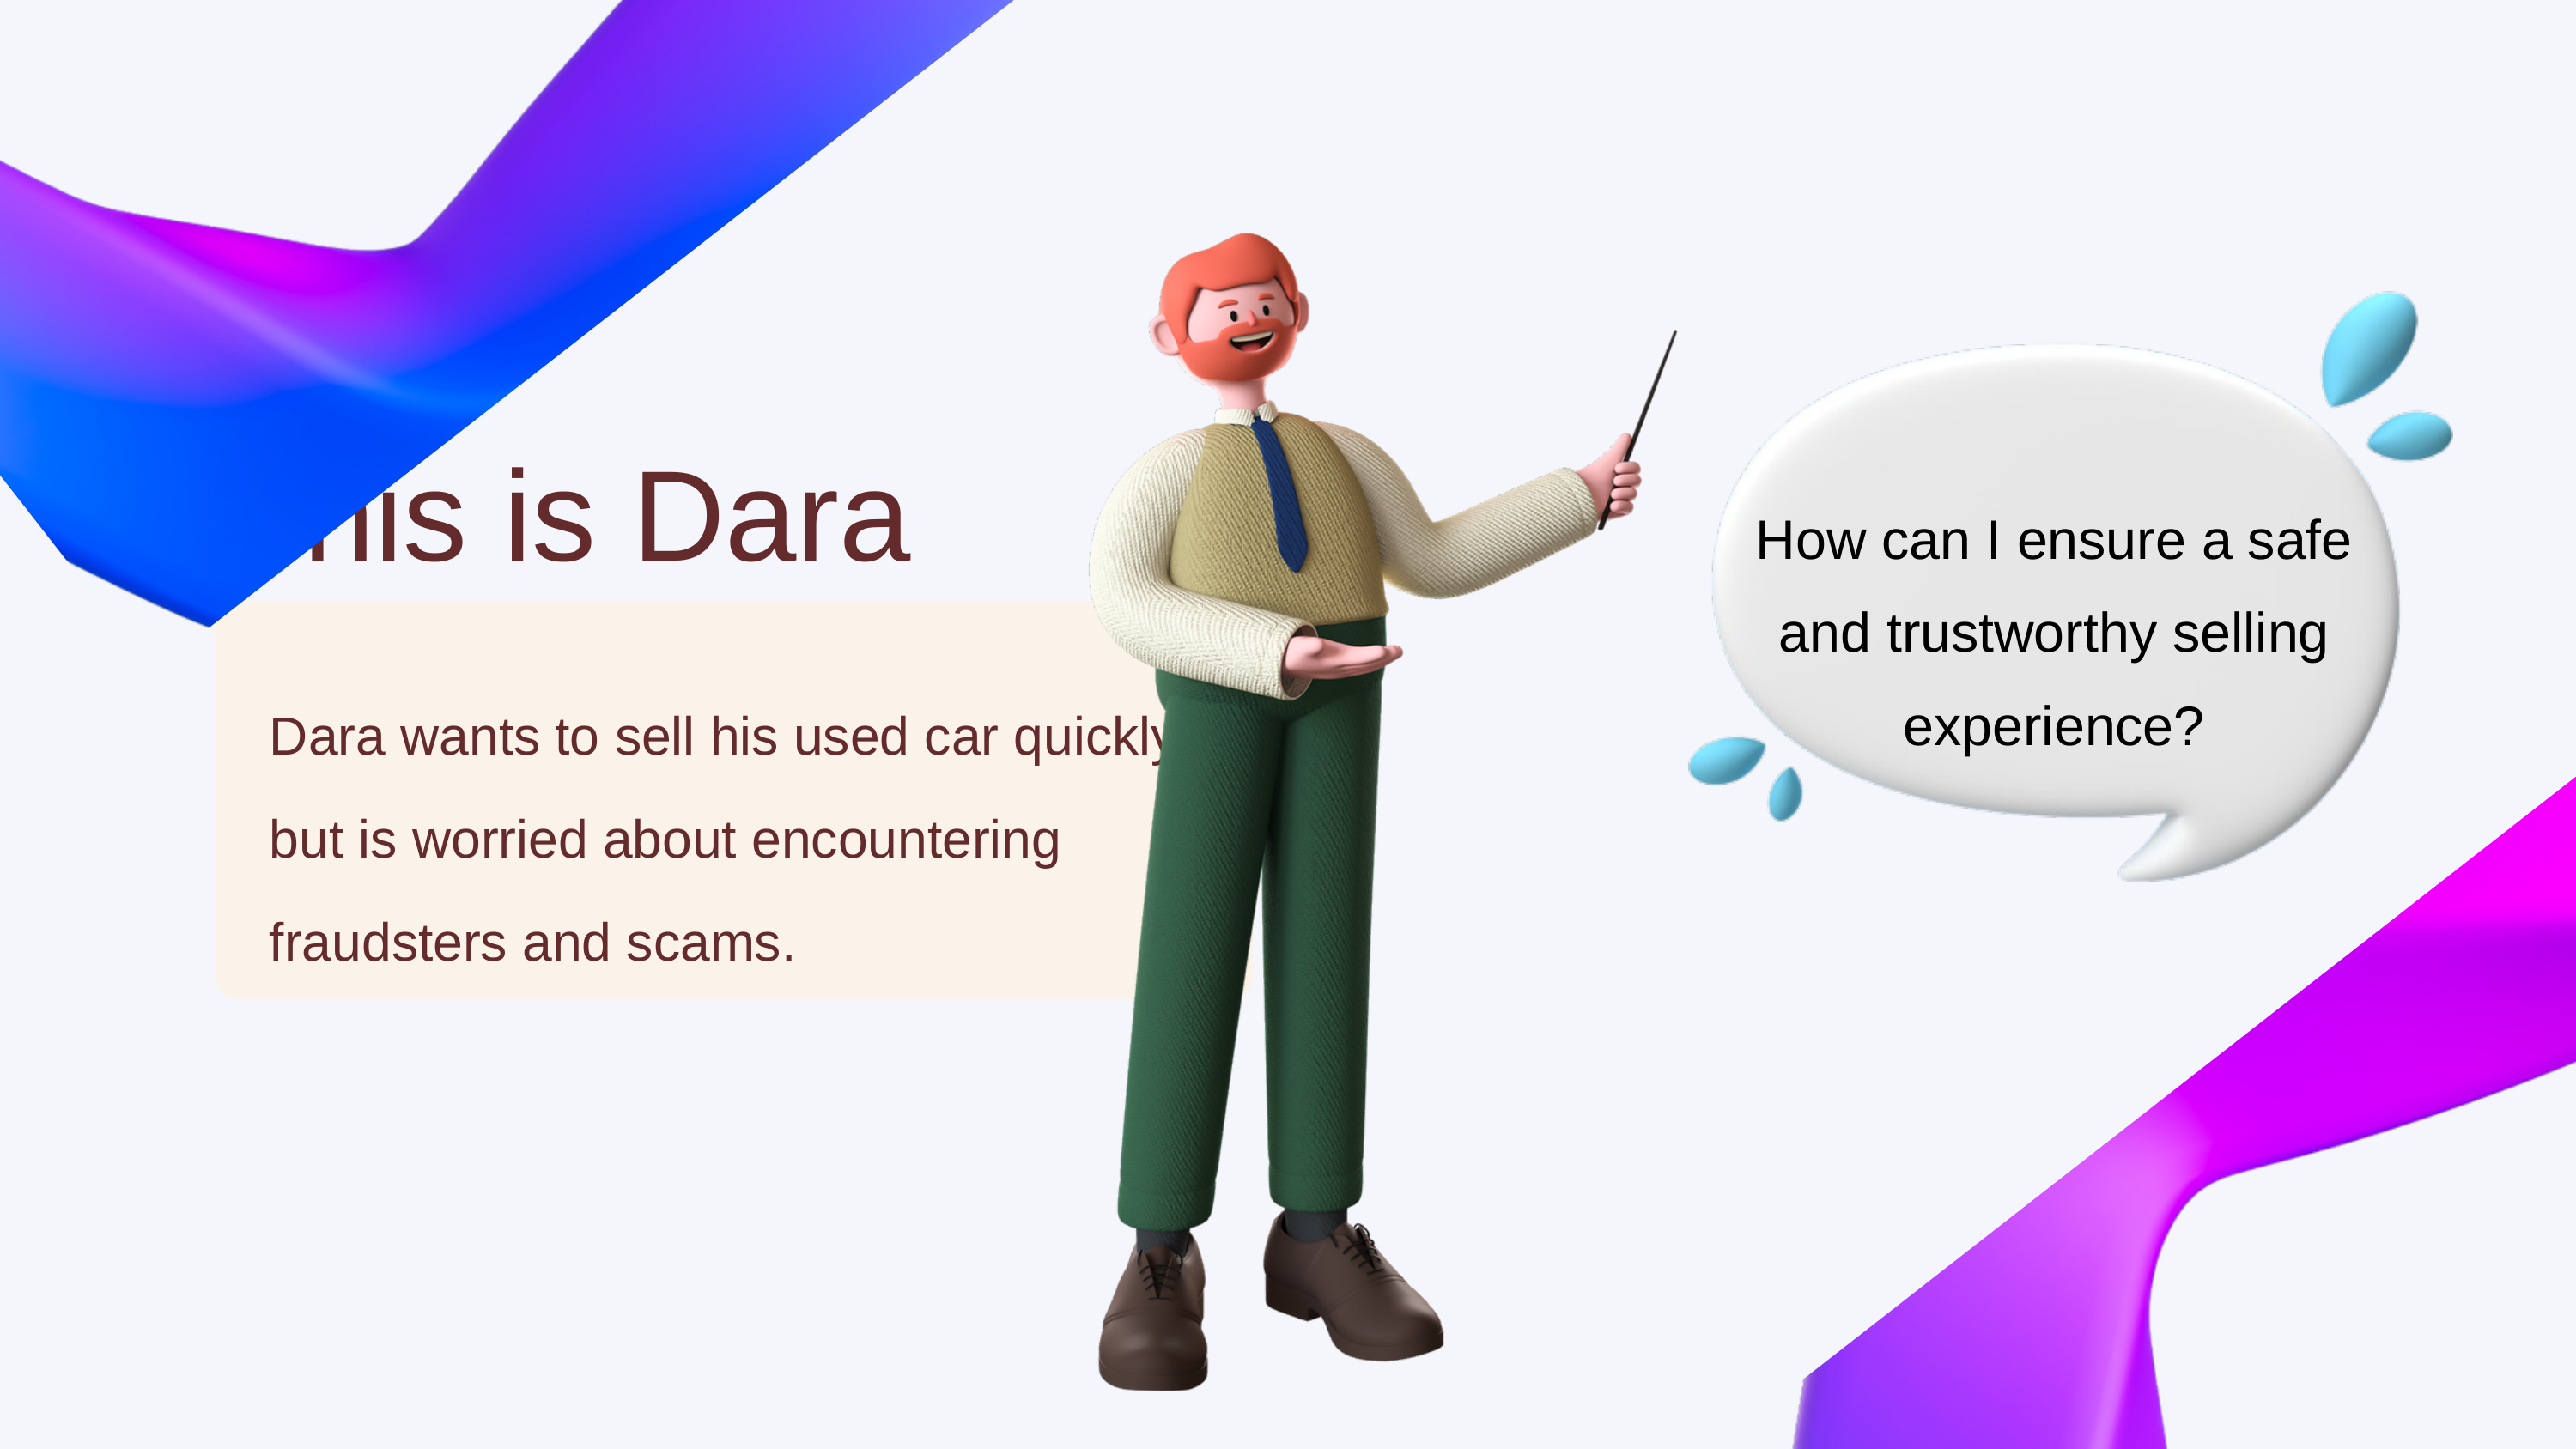

This is Dara
How can I ensure a safe and trustworthy selling experience?

Dara wants to sell his used car quickly but is worried about encountering fraudsters and scams.